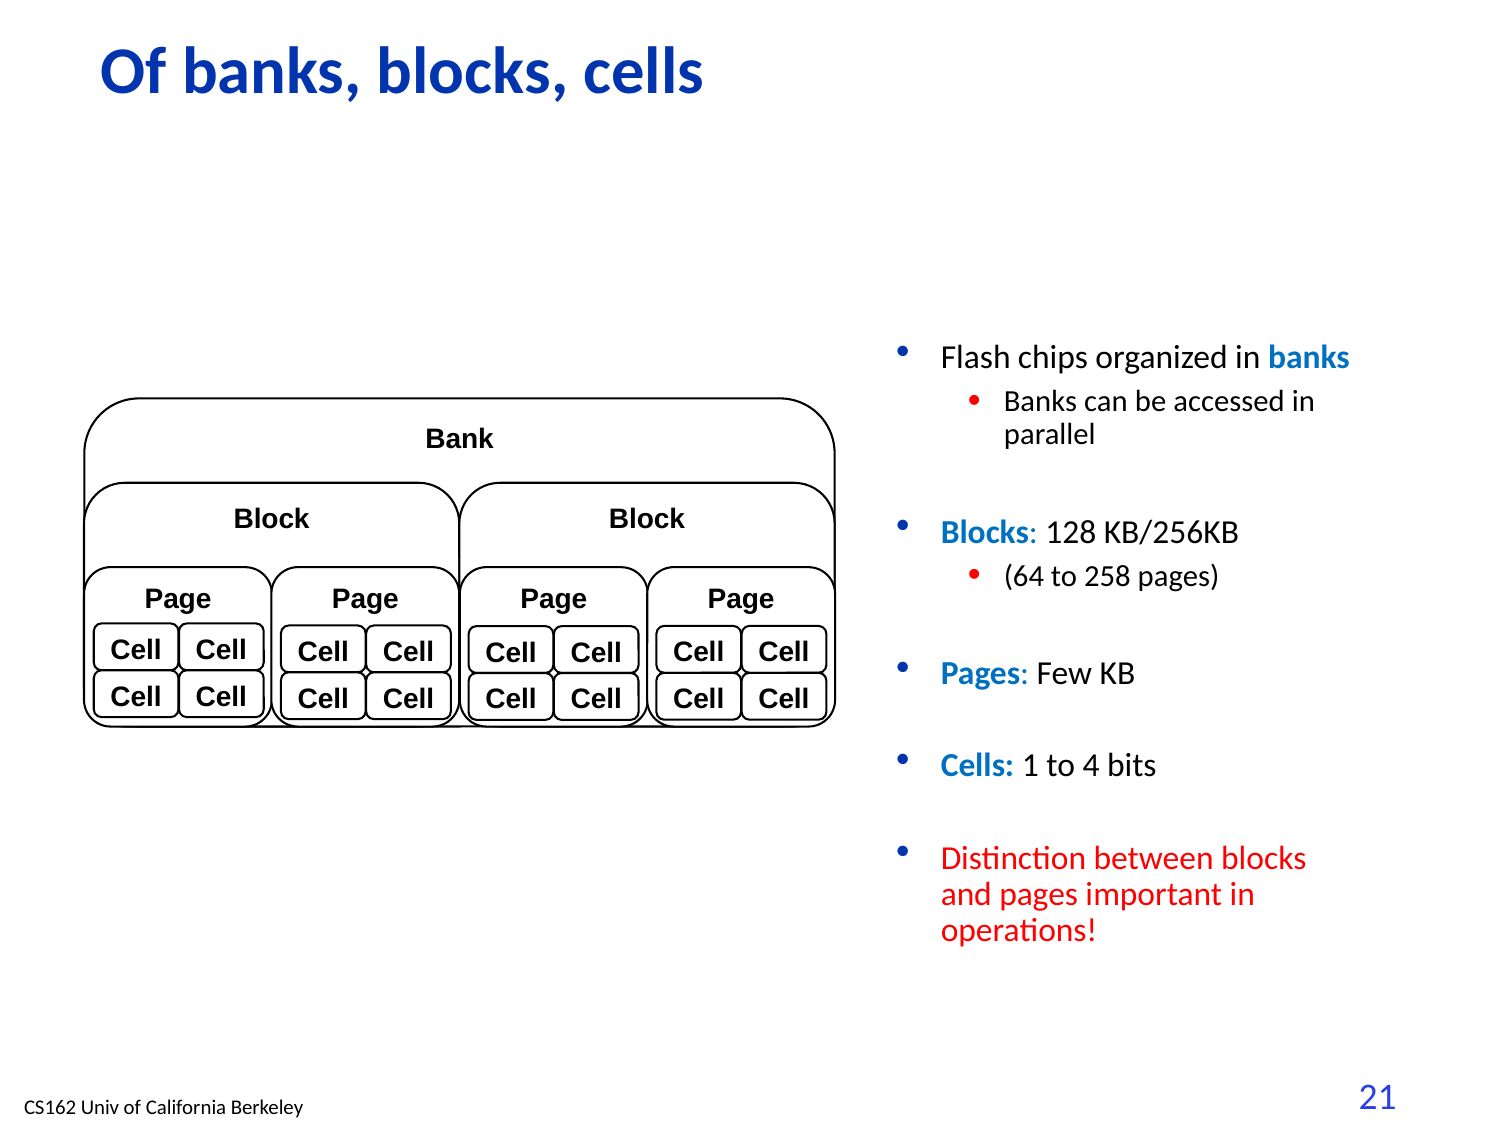

# Of banks, blocks, cells
Flash chips organized in banks
Banks can be accessed in parallel

Blocks: 128 KB/256KB
(64 to 258 pages)

Pages: Few KB

Cells: 1 to 4 bits

Distinction between blocks and pages important in operations!
Bank
Block
Block
Page
Page
Page
Page
Cell
Cell
Cell
Cell
Cell
Cell
Cell
Cell
Cell
Cell
Cell
Cell
Cell
Cell
Cell
Cell
CS162 Univ of California Berkeley